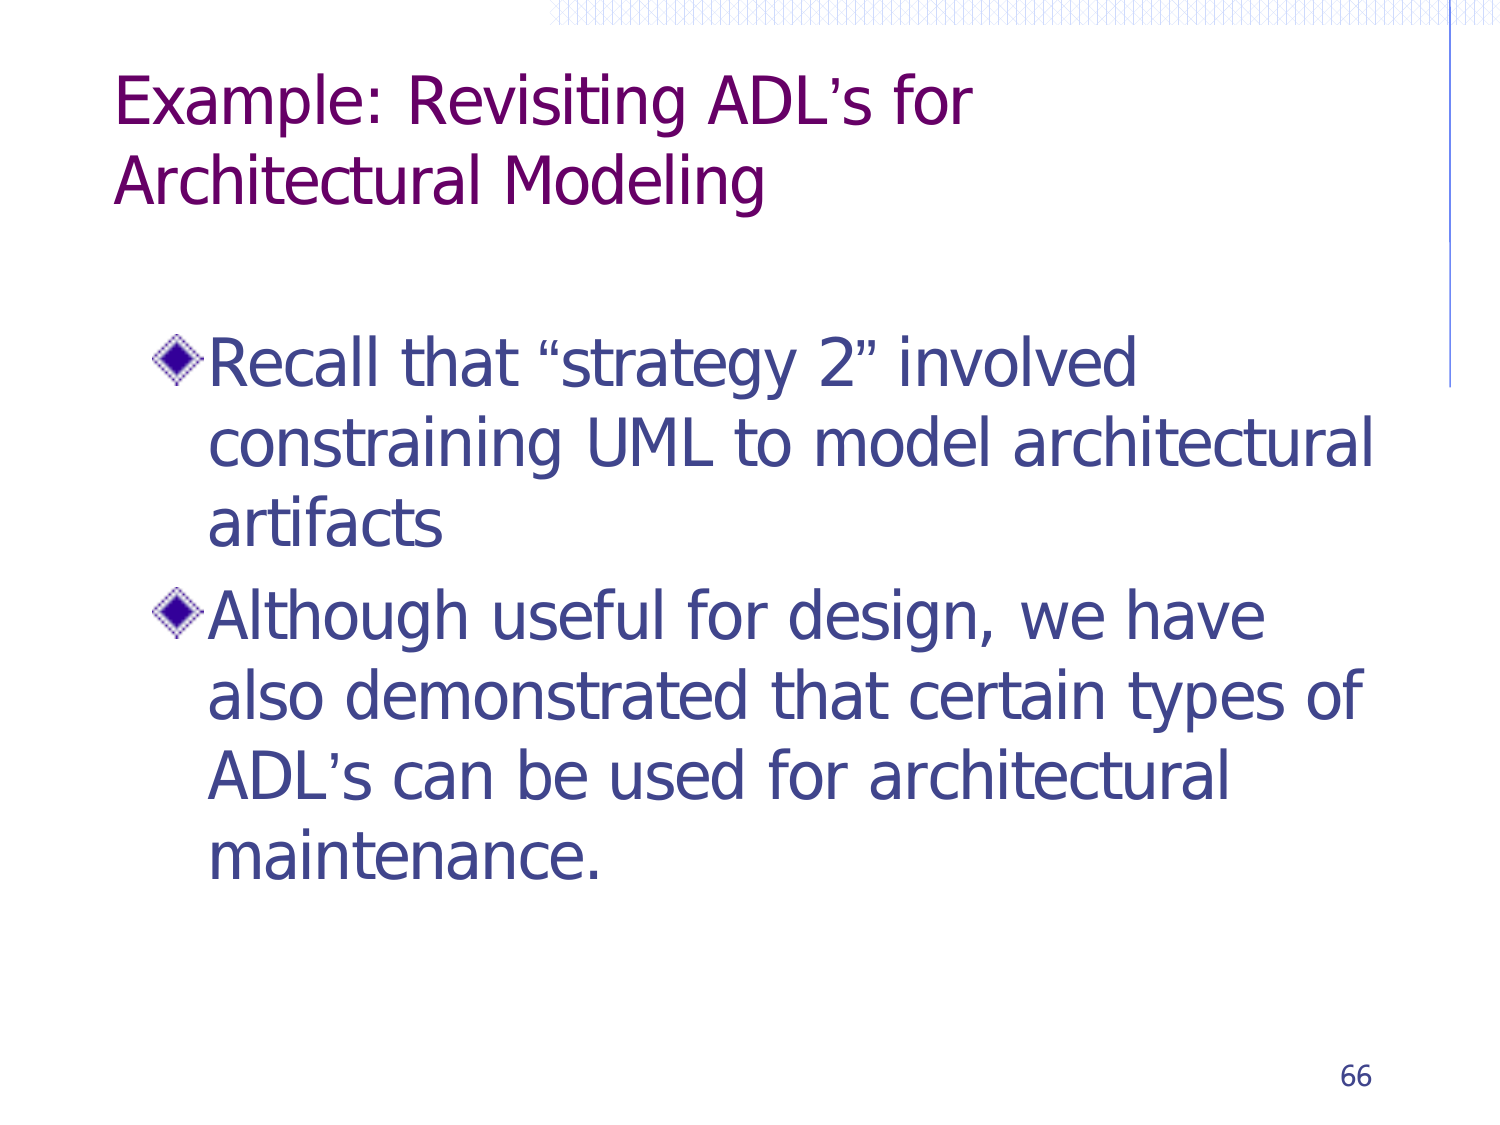

# Example: Revisiting ADL’s for Architectural Modeling
Recall that “strategy 2” involved constraining UML to model architectural artifacts
Although useful for design, we have also demonstrated that certain types of ADL’s can be used for architectural maintenance.
66